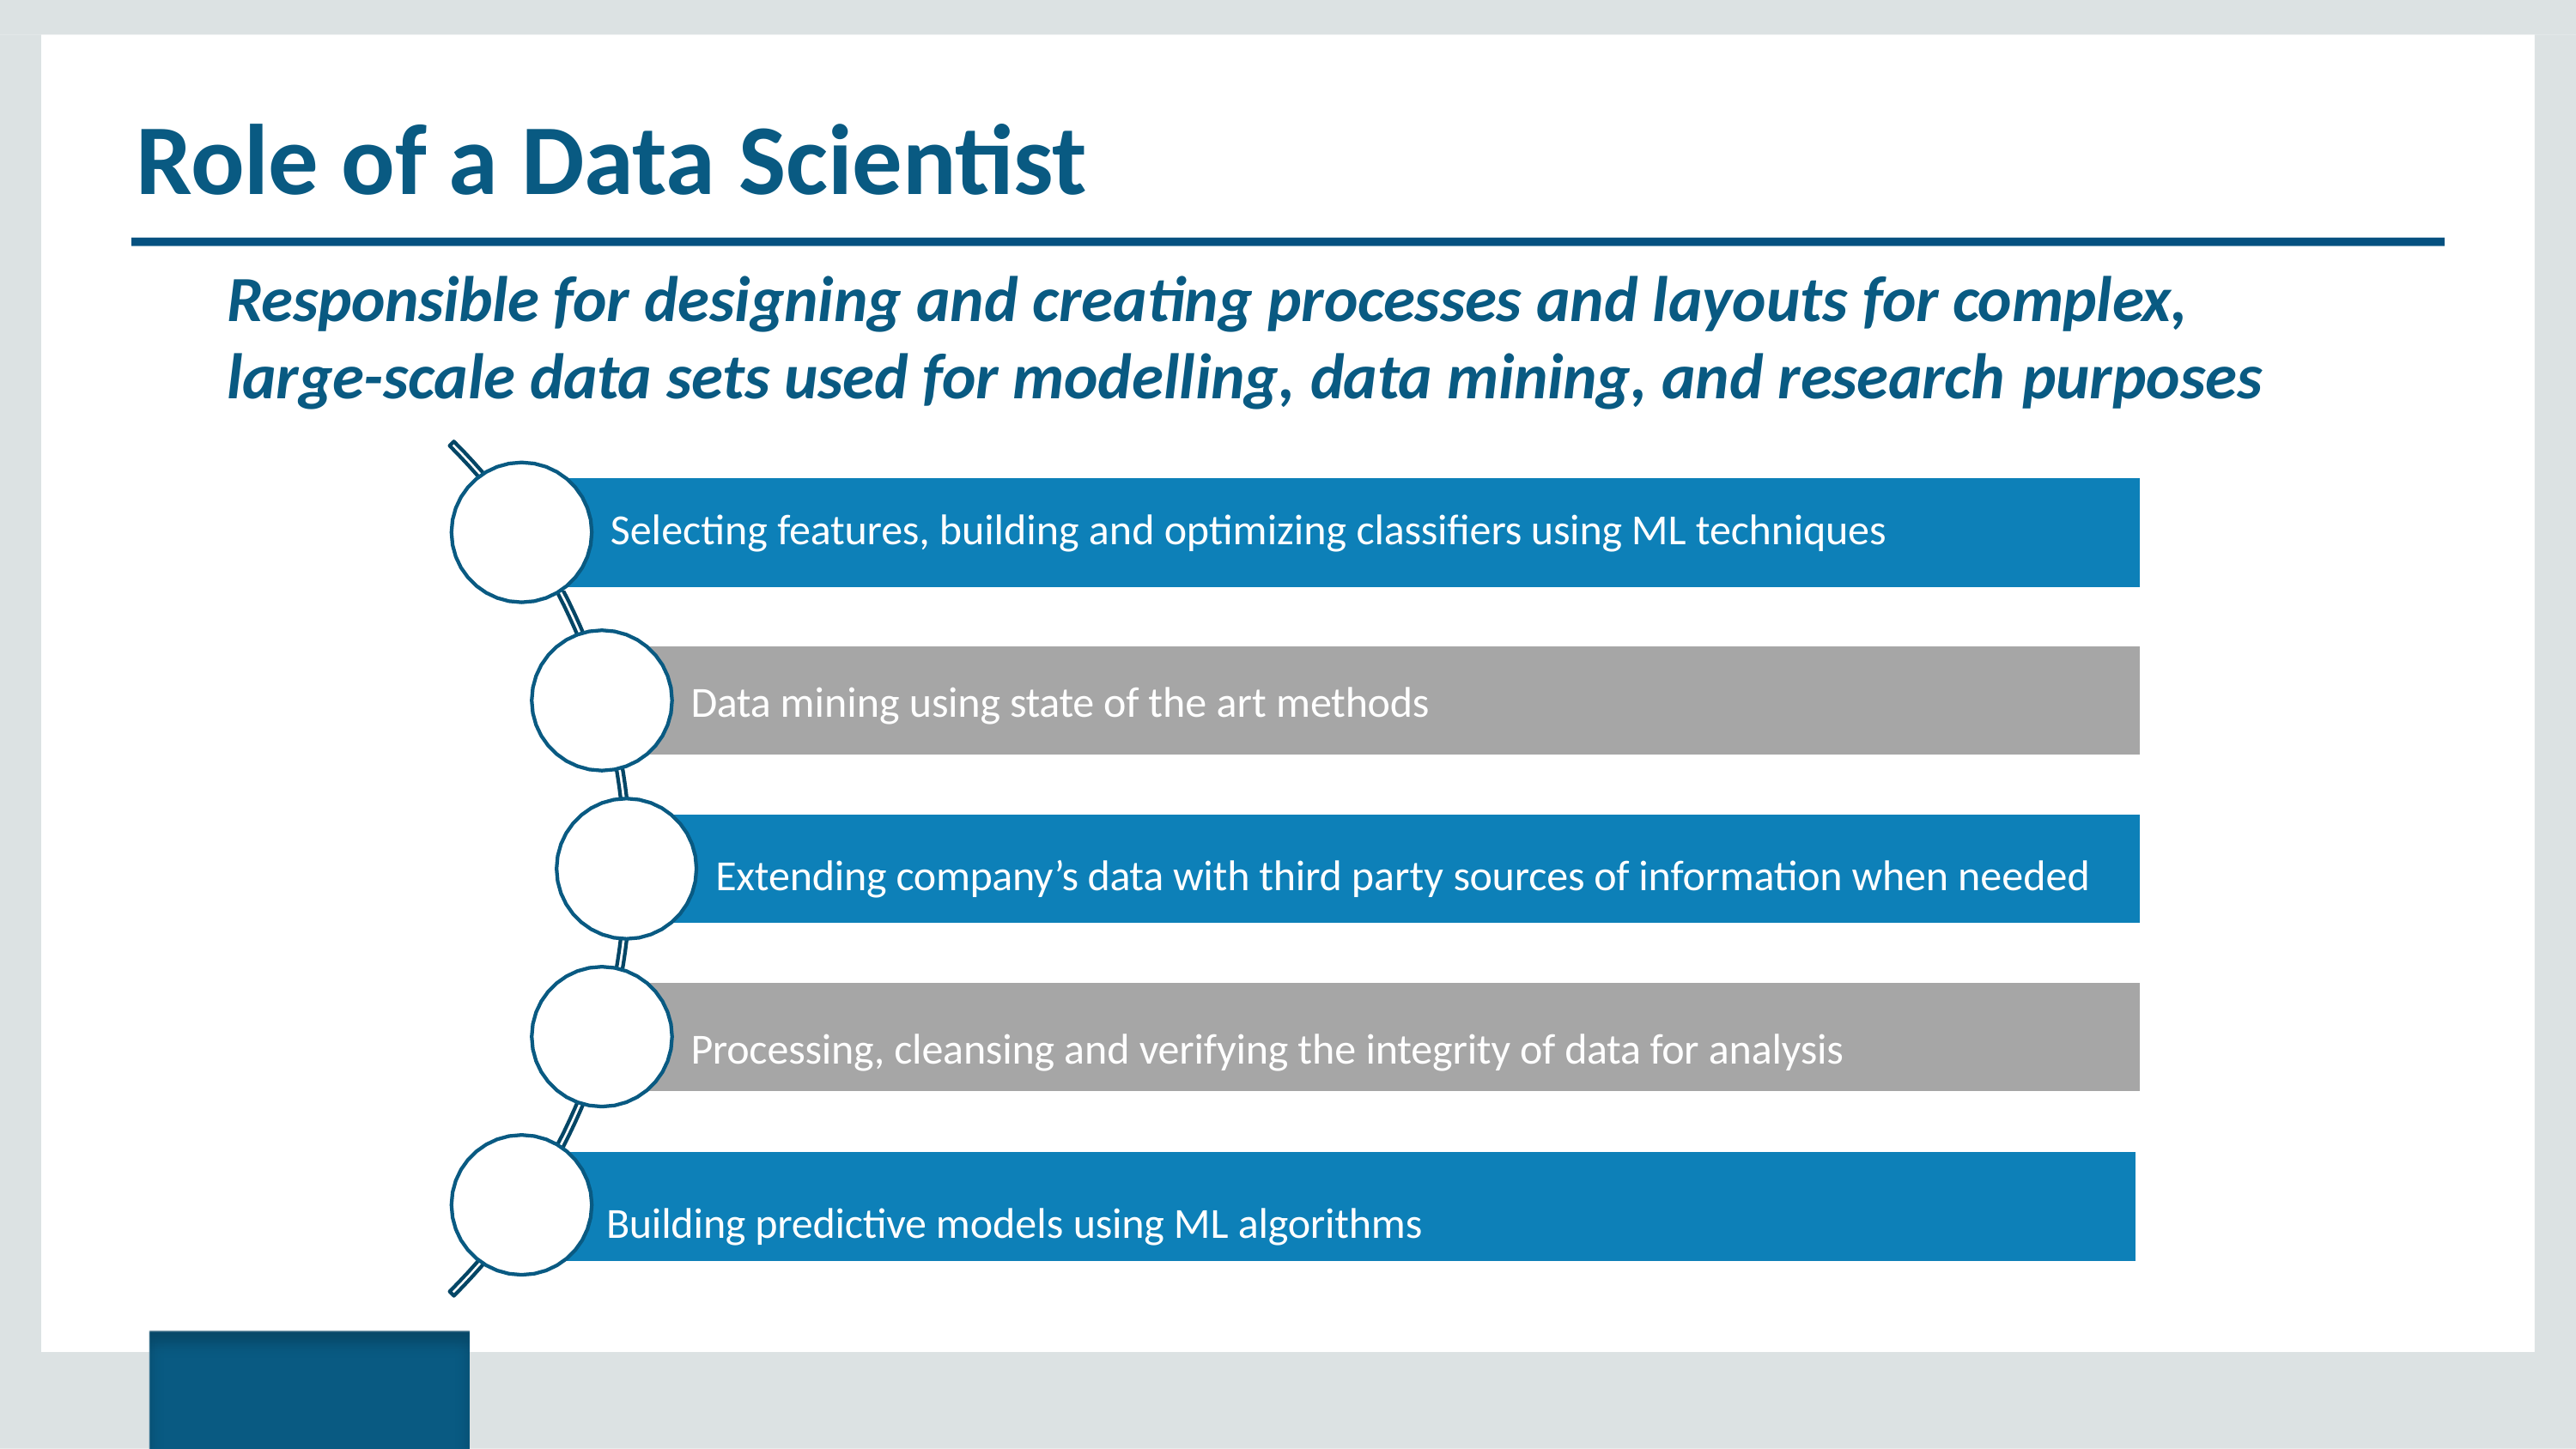

# Role of a Data Scientist

Responsible for designing and creating processes and layouts for complex,  large-scale data sets used for modelling, data mining, and research purposes

Selecting features, building and optimizing classifiers using ML techniques

Data mining using state of the art methods

Extending company’s data with third party sources of information when needed

Processing, cleansing and verifying the integrity of data for analysis

Building predictive models using ML algorithms